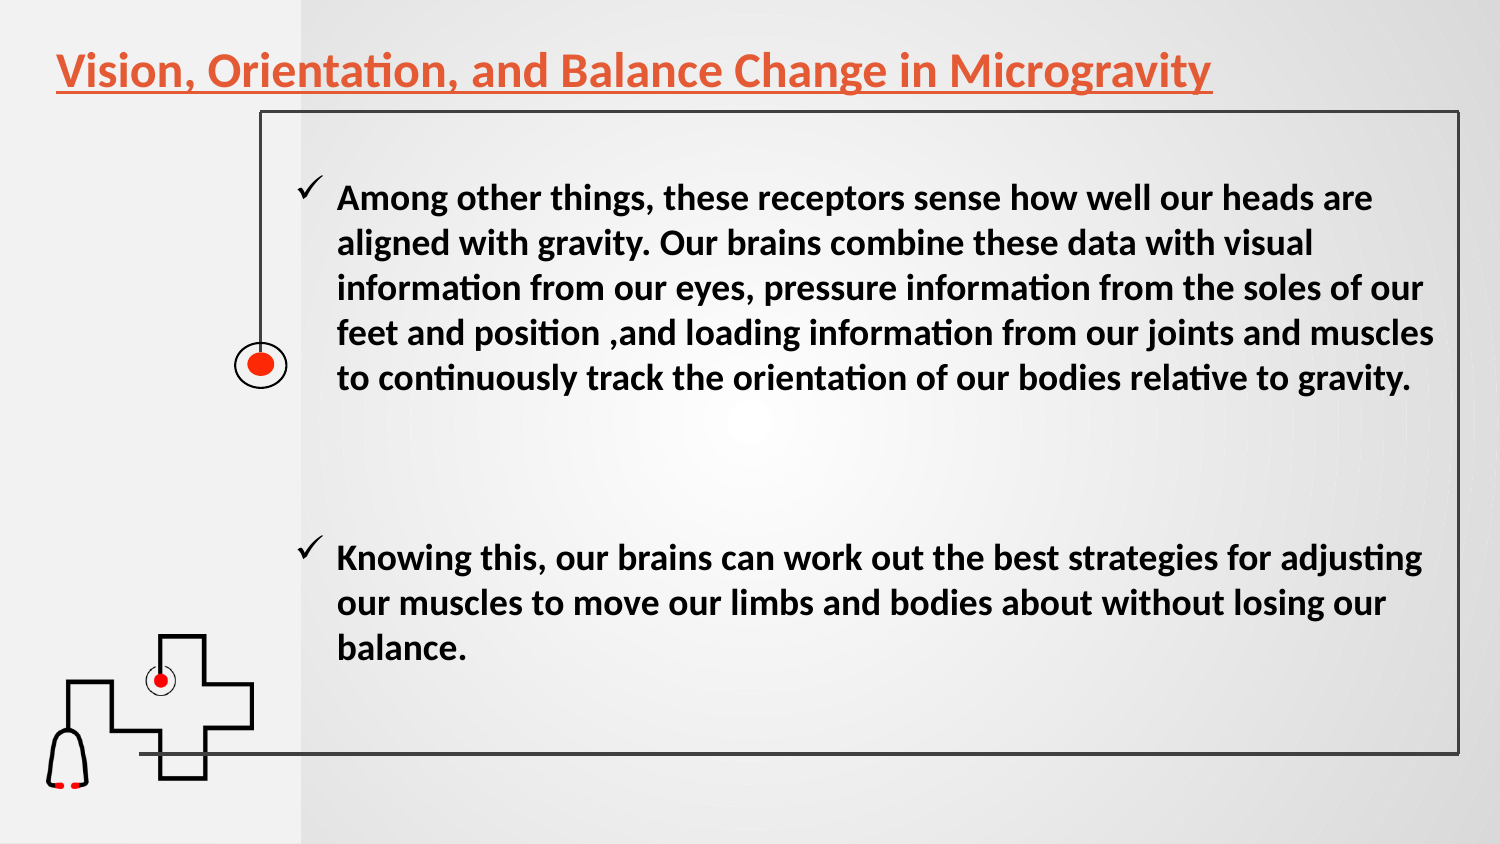

Among other things, these receptors sense how well our heads are aligned with gravity. Our brains combine these data with visual information from our eyes, pressure information from the soles of our feet and position ,and loading information from our joints and muscles to continuously track the orientation of our bodies relative to gravity.

Knowing this, our brains can work out the best strategies for adjusting our muscles to move our limbs and bodies about without losing our balance.
Vision, Orientation, and Balance Change in Microgravity